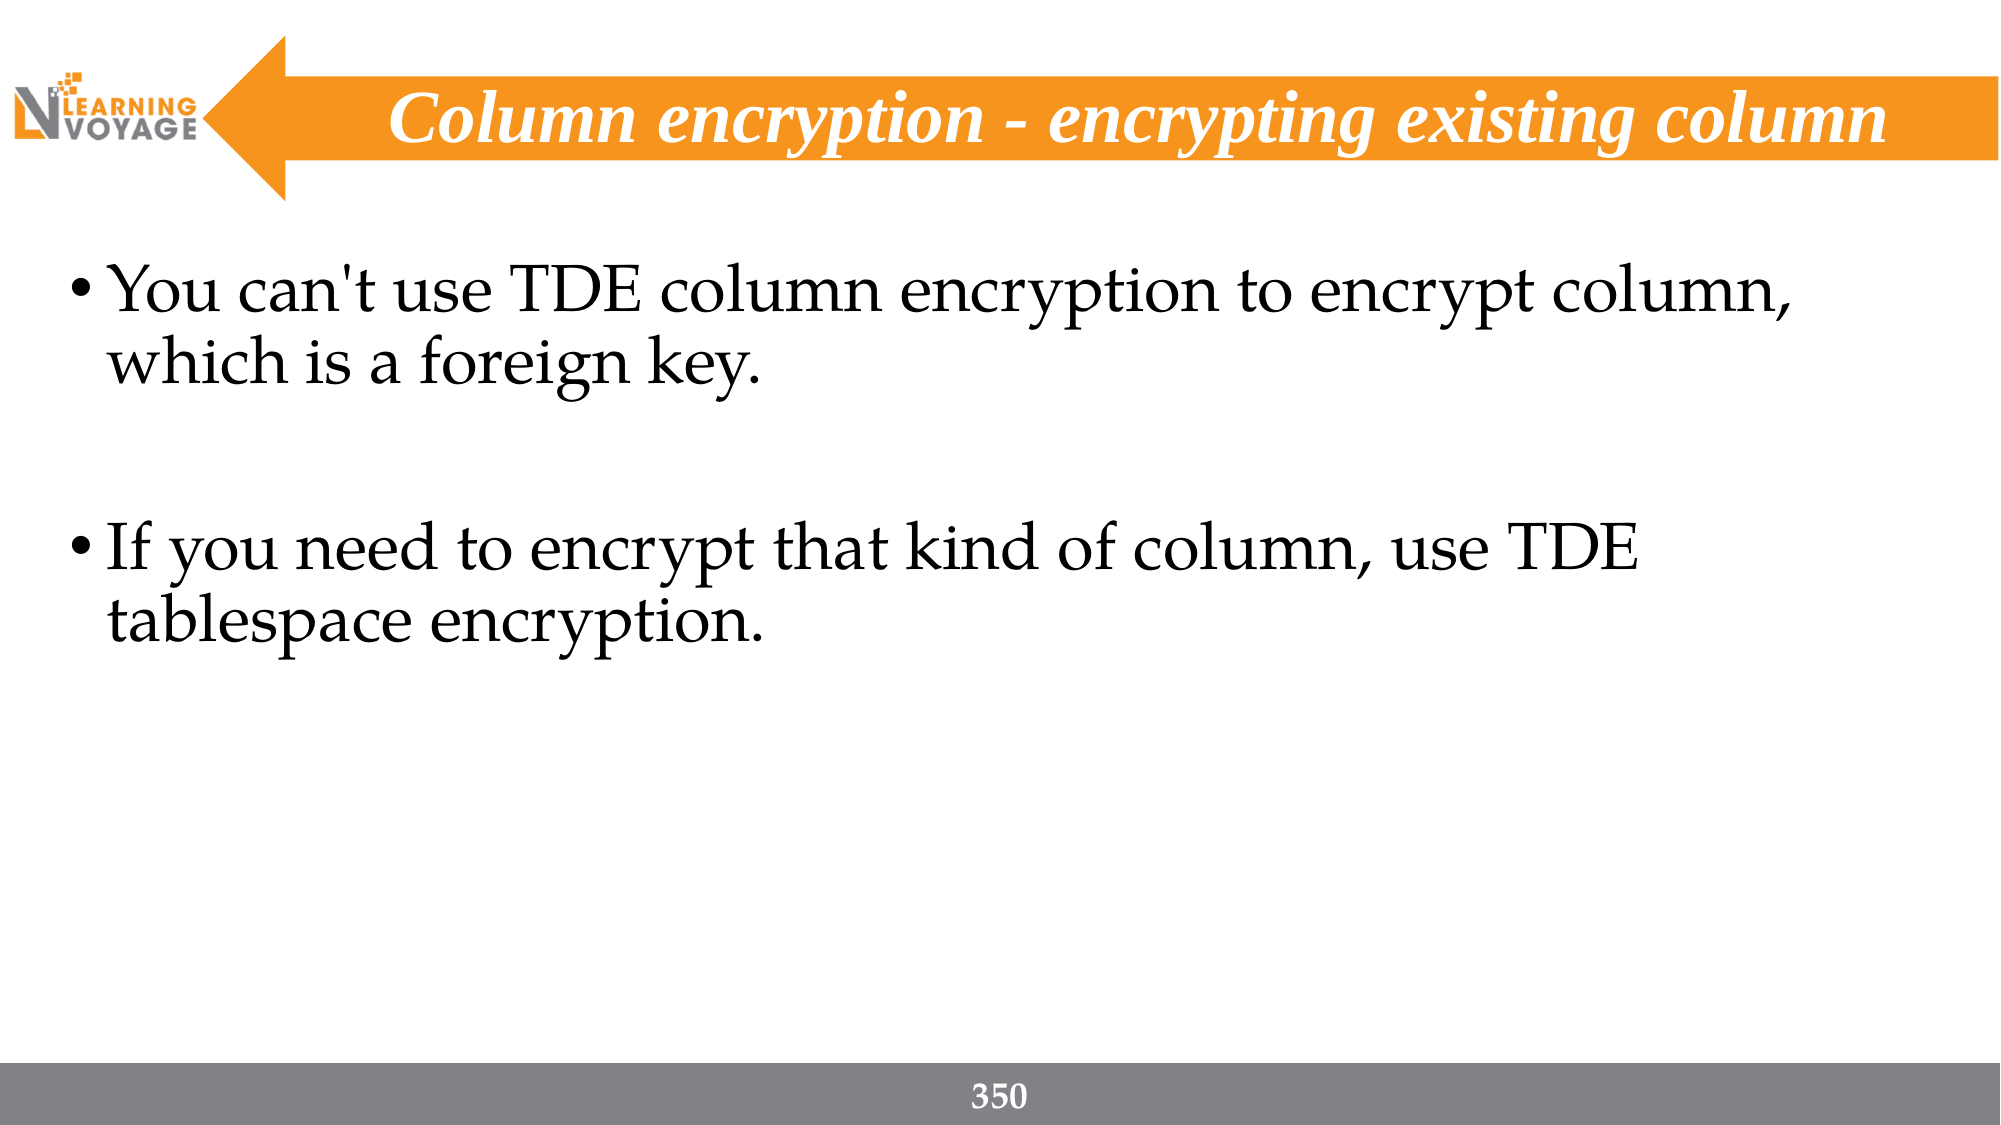

# Column encryption - encrypting existing column
You can't use TDE column encryption to encrypt column, which is a foreign key.

If you need to encrypt that kind of column, use TDE tablespace encryption.
350